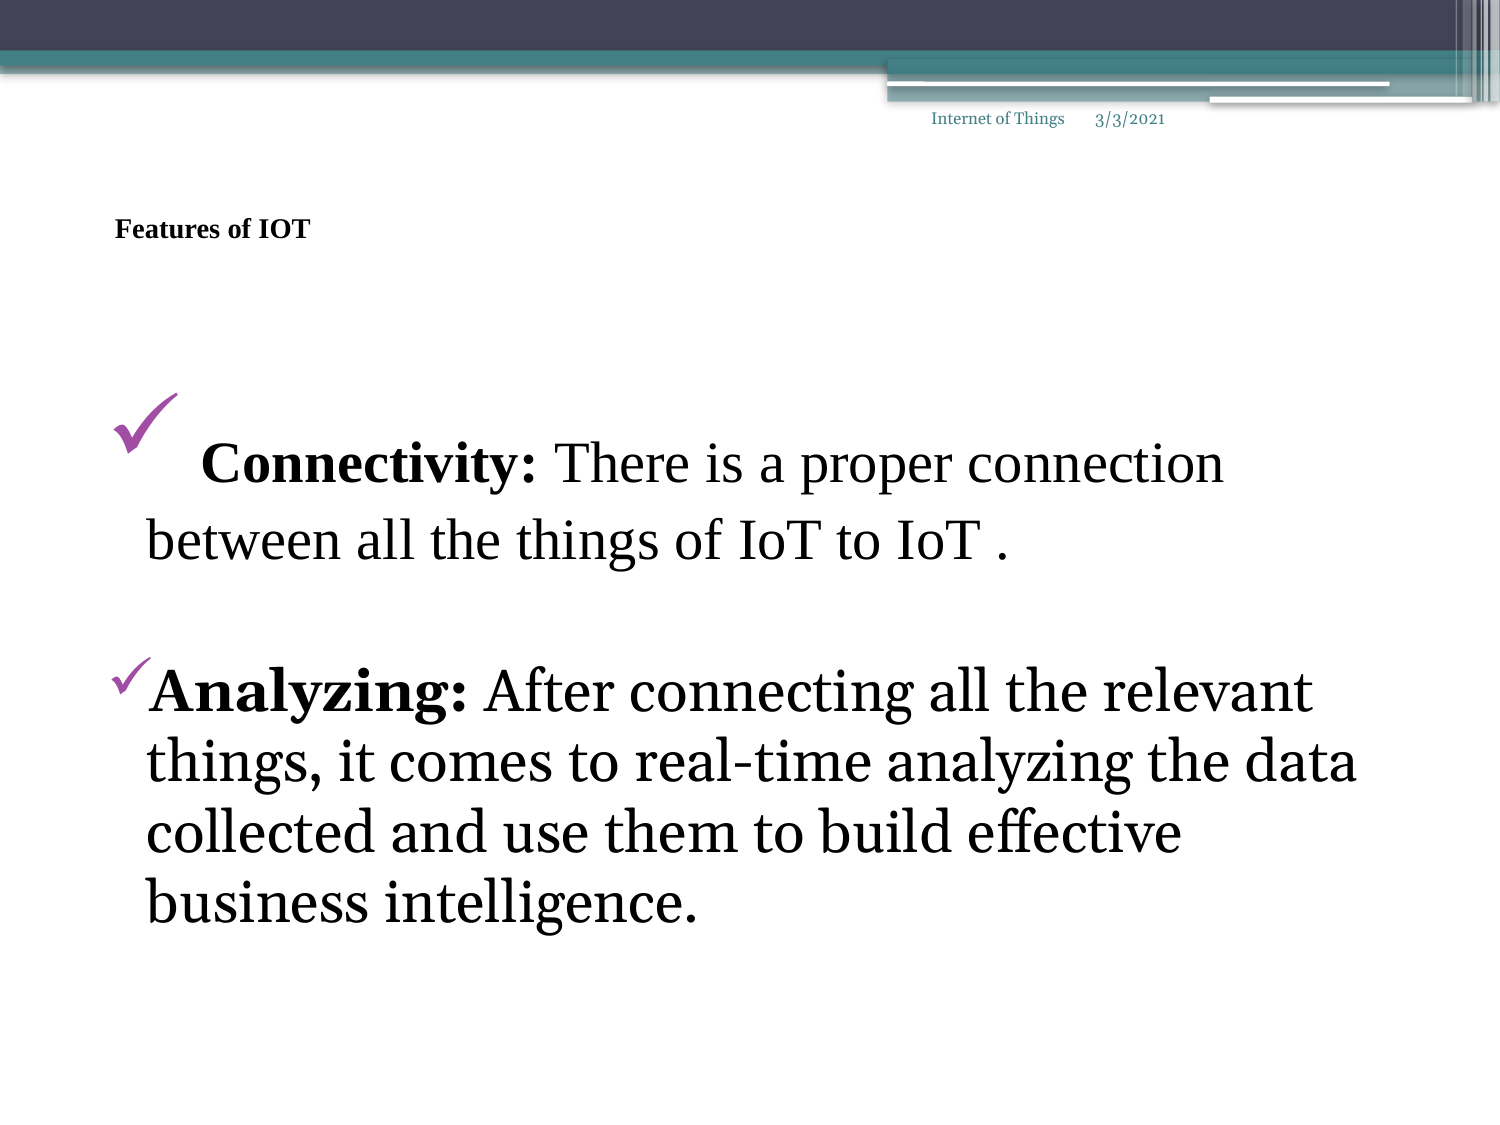

Internet of Things
3/3/2021
# Features of IOT

 Connectivity: There is a proper connection between all the things of IoT to IoT .

Analyzing: After connecting all the relevant things, it comes to real-time analyzing the data collected and use them to build effective business intelligence.